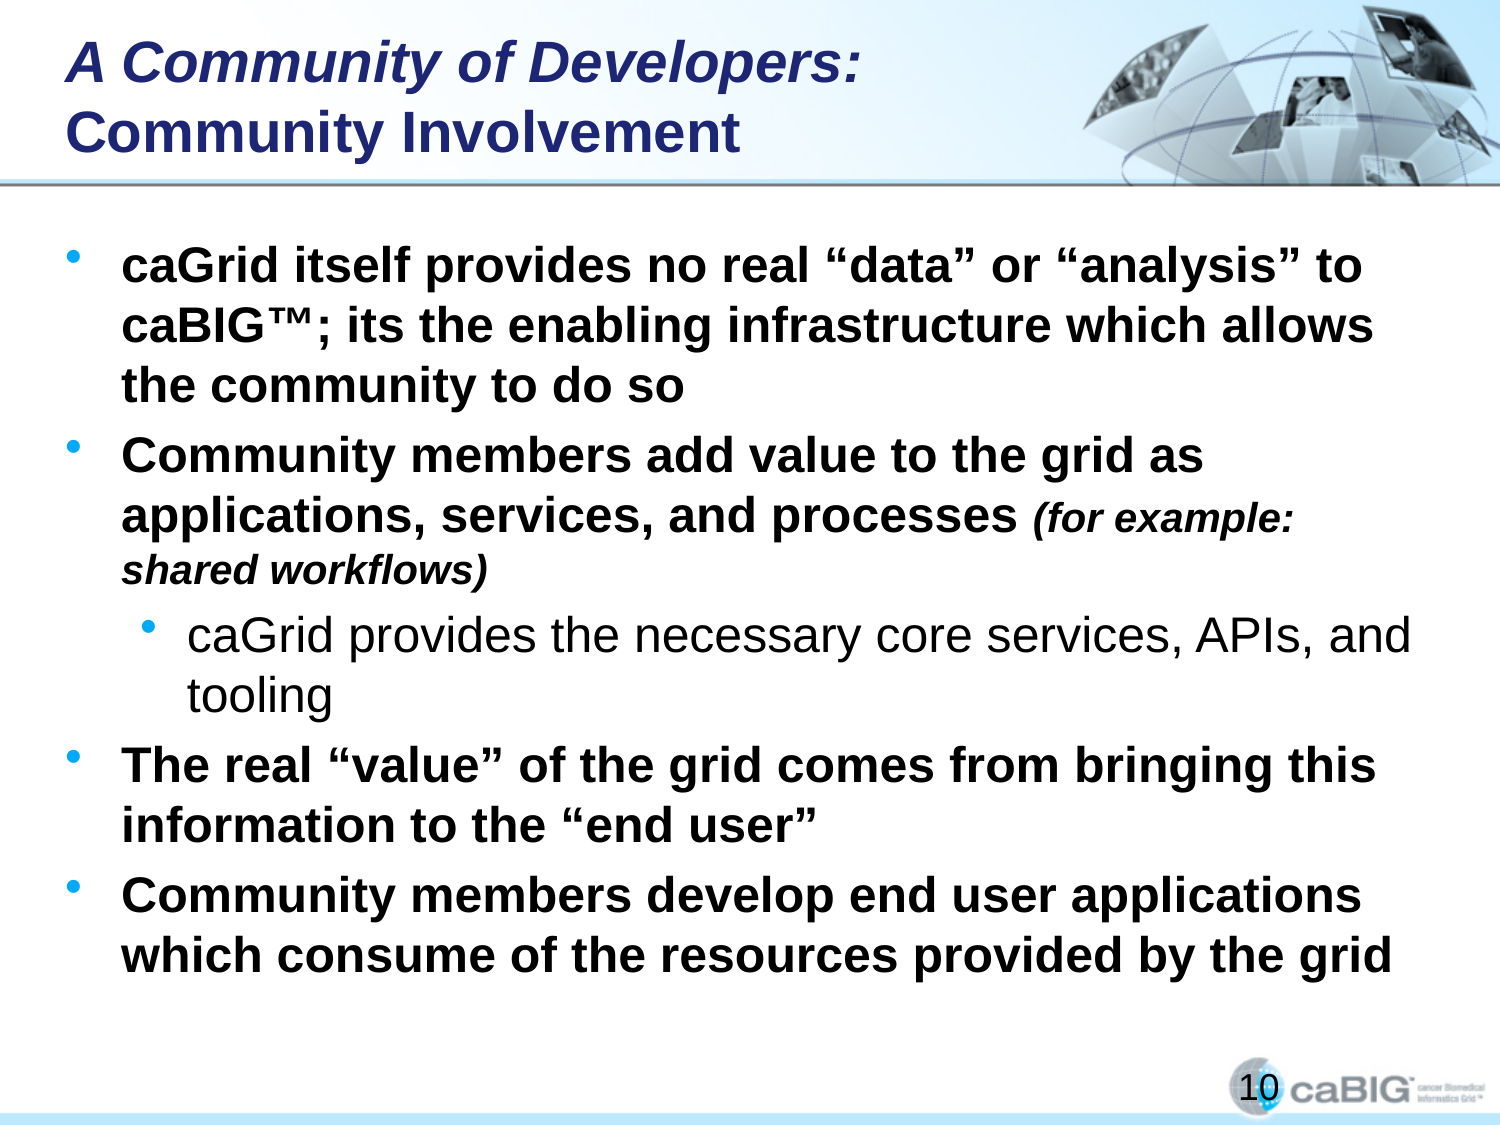

# A Community of Developers: Community Involvement
caGrid itself provides no real “data” or “analysis” to caBIG™; its the enabling infrastructure which allows the community to do so
Community members add value to the grid as applications, services, and processes (for example: shared workflows)
caGrid provides the necessary core services, APIs, and tooling
The real “value” of the grid comes from bringing this information to the “end user”
Community members develop end user applications which consume of the resources provided by the grid